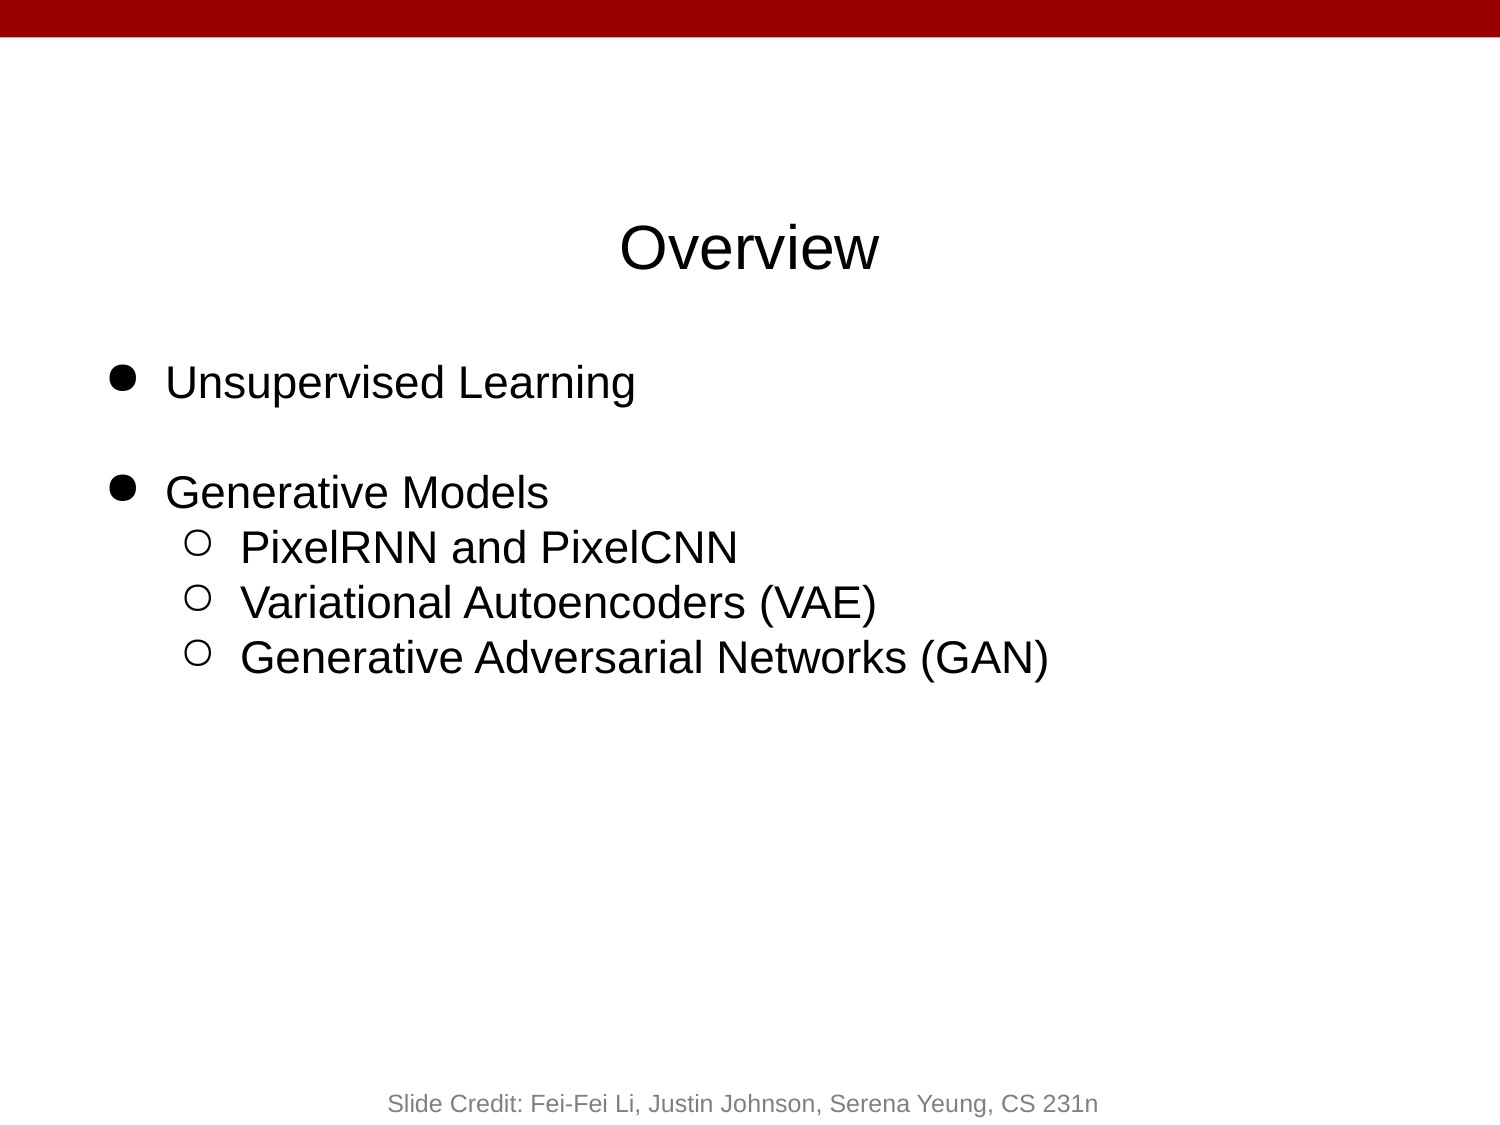

# Overview
Unsupervised Learning

Generative Models
PixelRNN and PixelCNN
Variational Autoencoders (VAE)
Generative Adversarial Networks (GAN)
Slide Credit: Fei-Fei Li, Justin Johnson, Serena Yeung, CS 231n